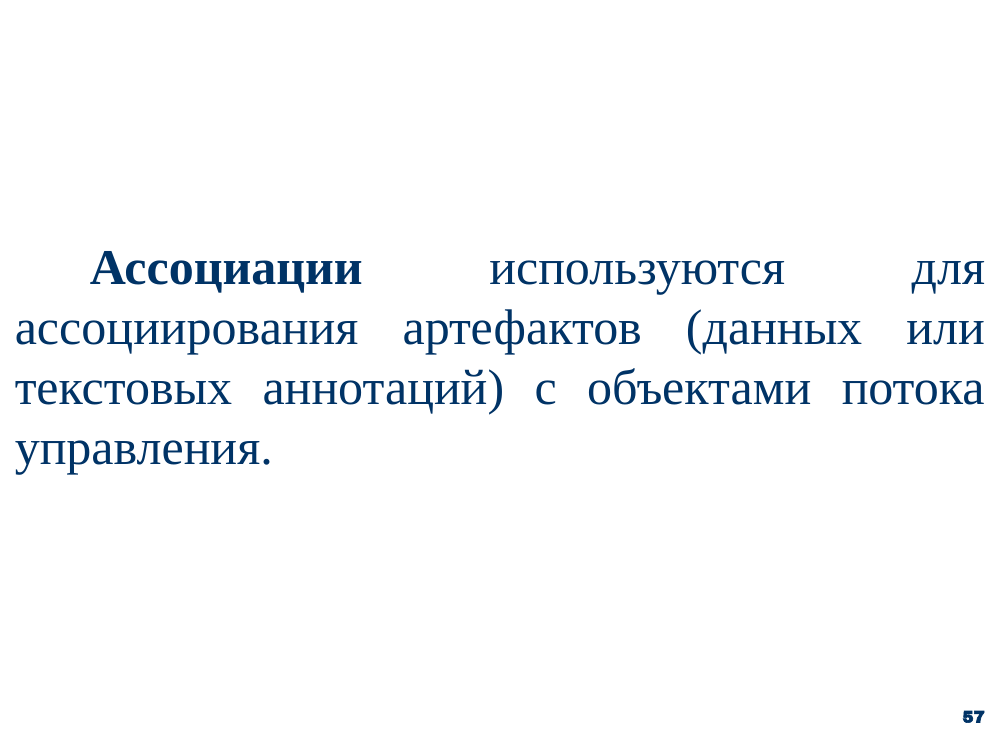

Ассоциации используются для ассоциирования артефактов (данных или текстовых аннотаций) с объектами потока управления.
57